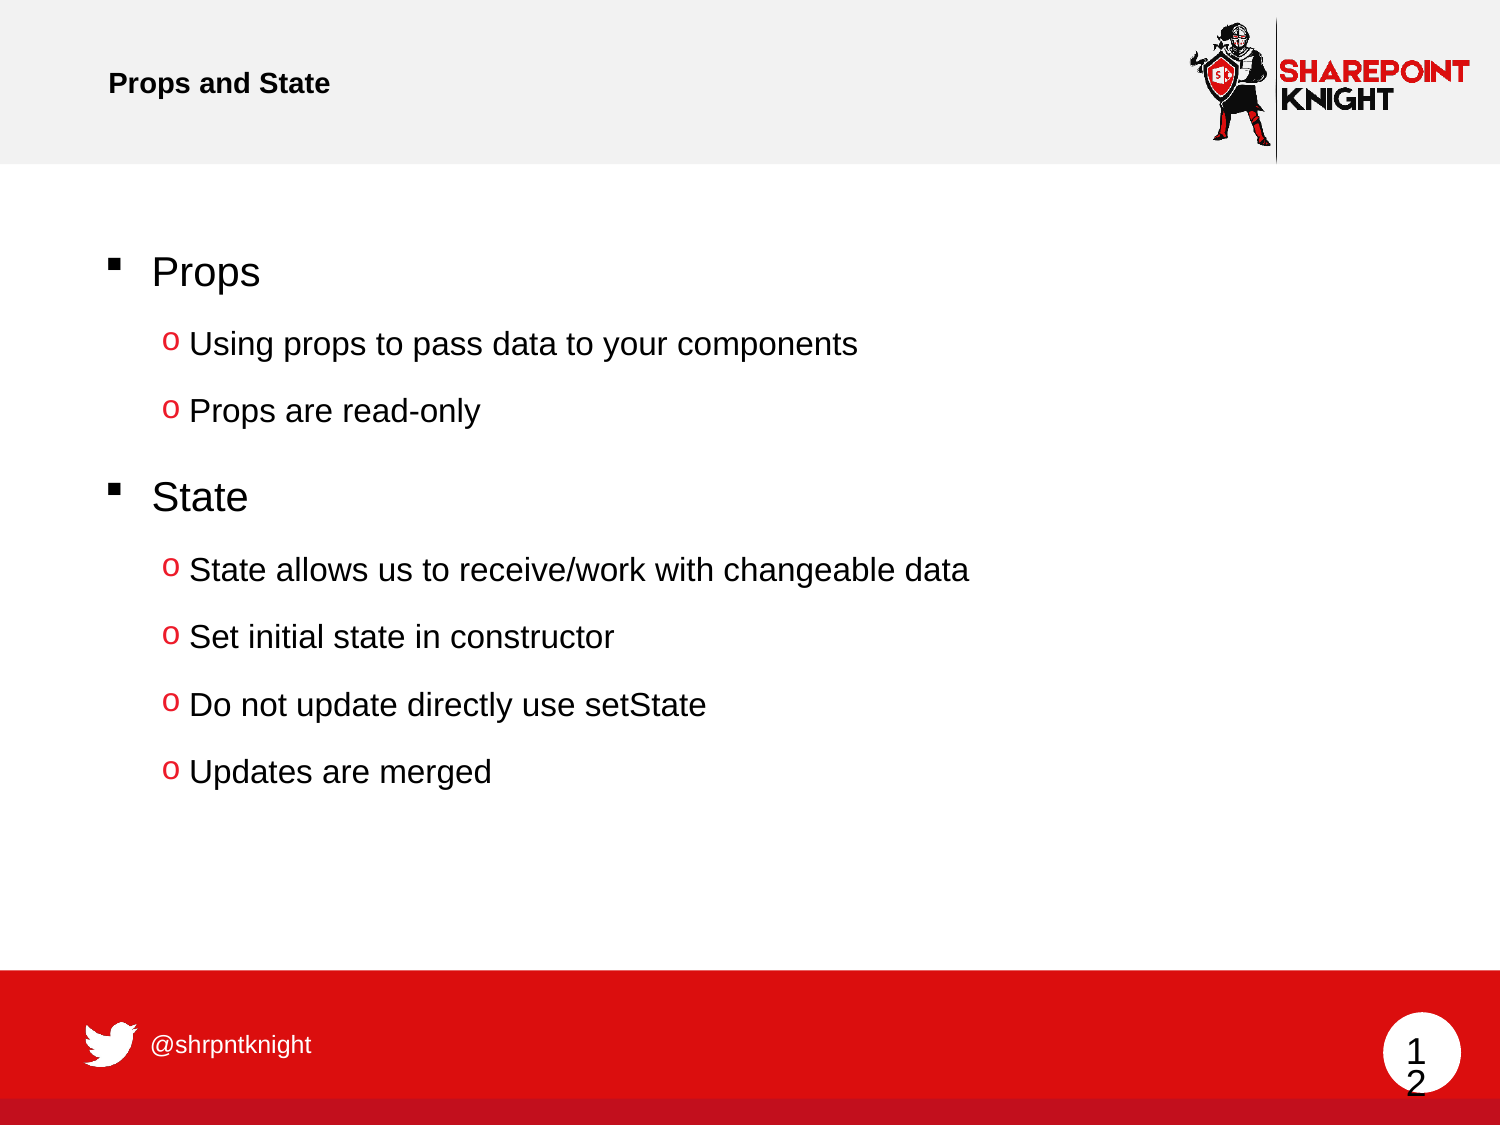

# Props and State
Props
Using props to pass data to your components
Props are read-only
State
State allows us to receive/work with changeable data
Set initial state in constructor
Do not update directly use setState
Updates are merged
12